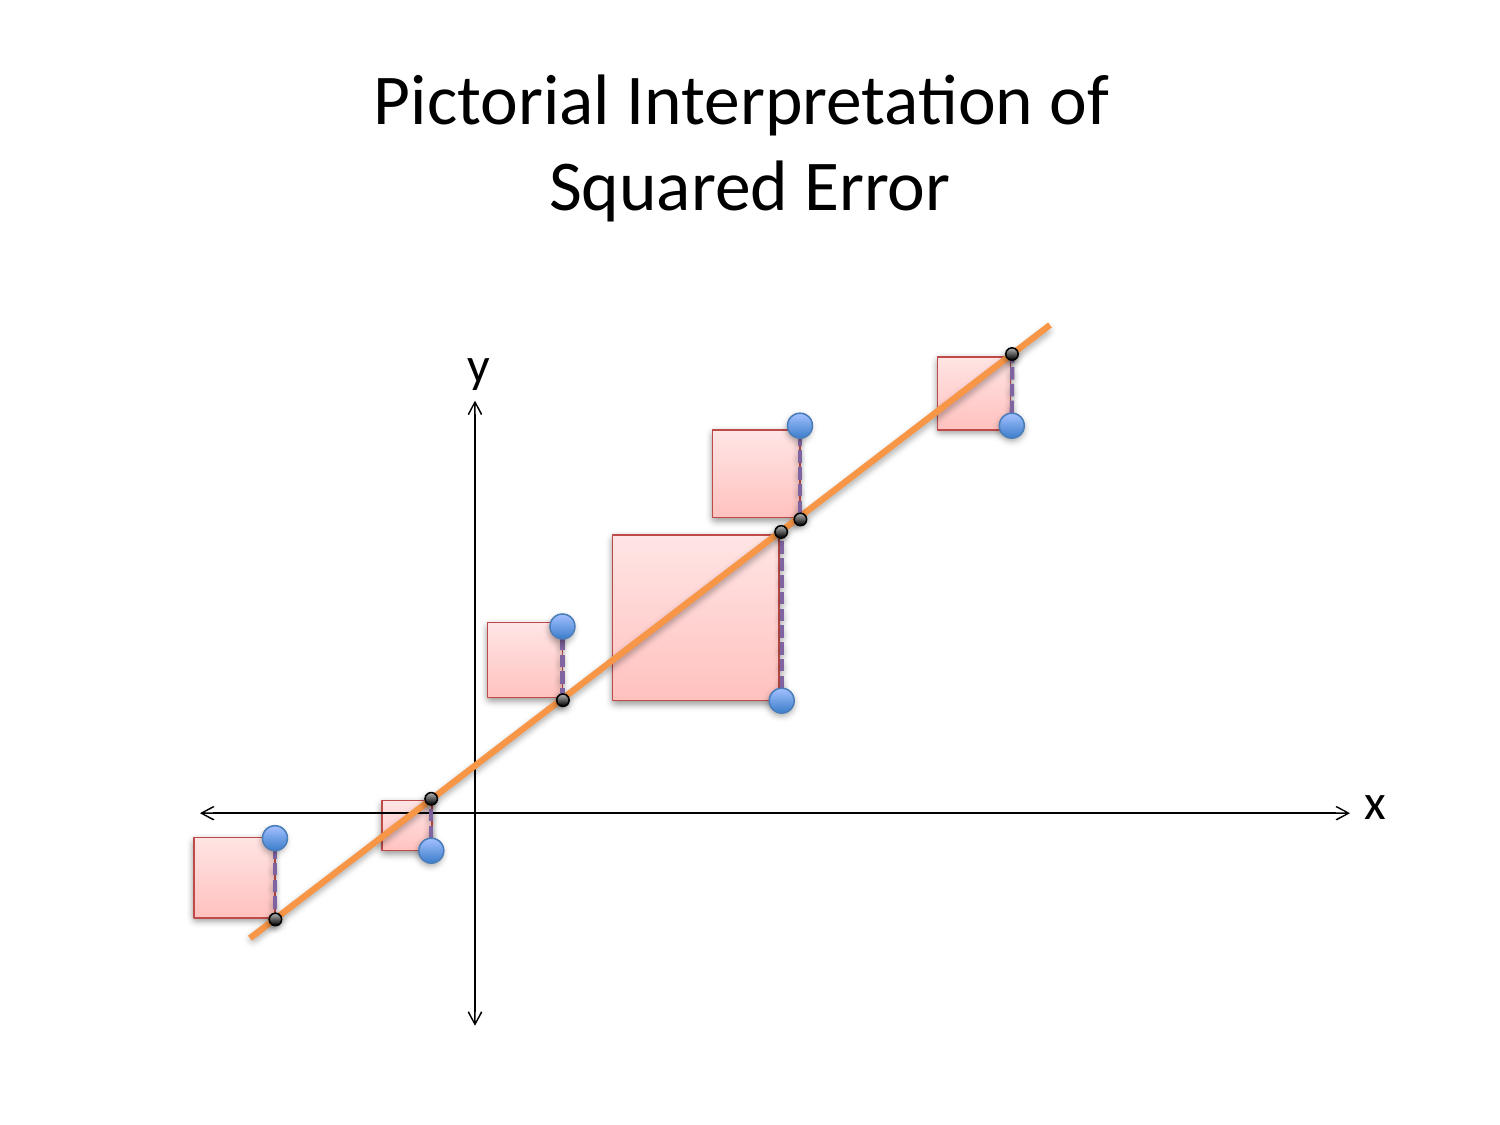

# Pictorial Interpretation of Squared Error
y

x